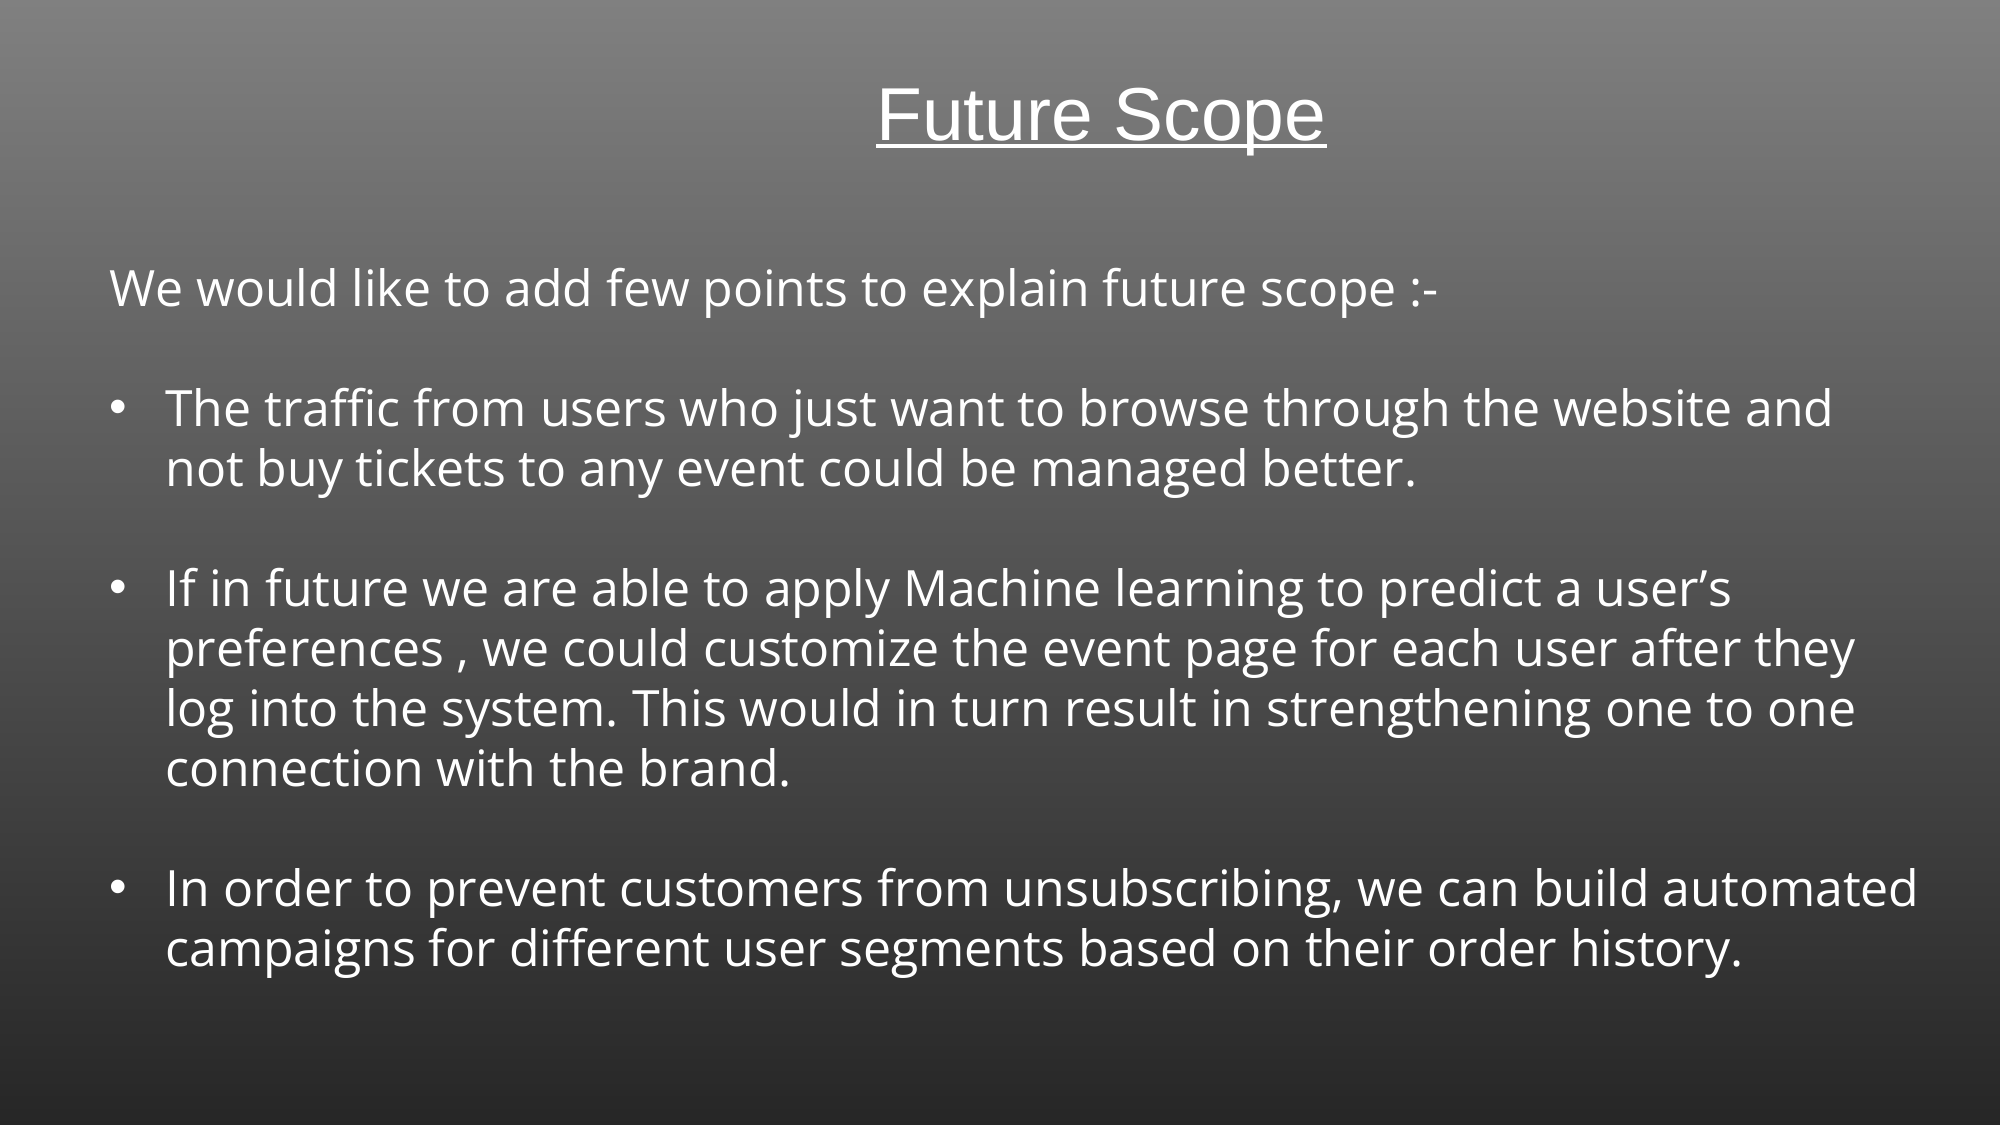

Future Scope

We would like to add few points to explain future scope :-

The traffic from users who just want to browse through the website and not buy tickets to any event could be managed better.

If in future we are able to apply Machine learning to predict a user’s preferences , we could customize the event page for each user after they log into the system. This would in turn result in strengthening one to one connection with the brand.

In order to prevent customers from unsubscribing, we can build automated campaigns for different user segments based on their order history.